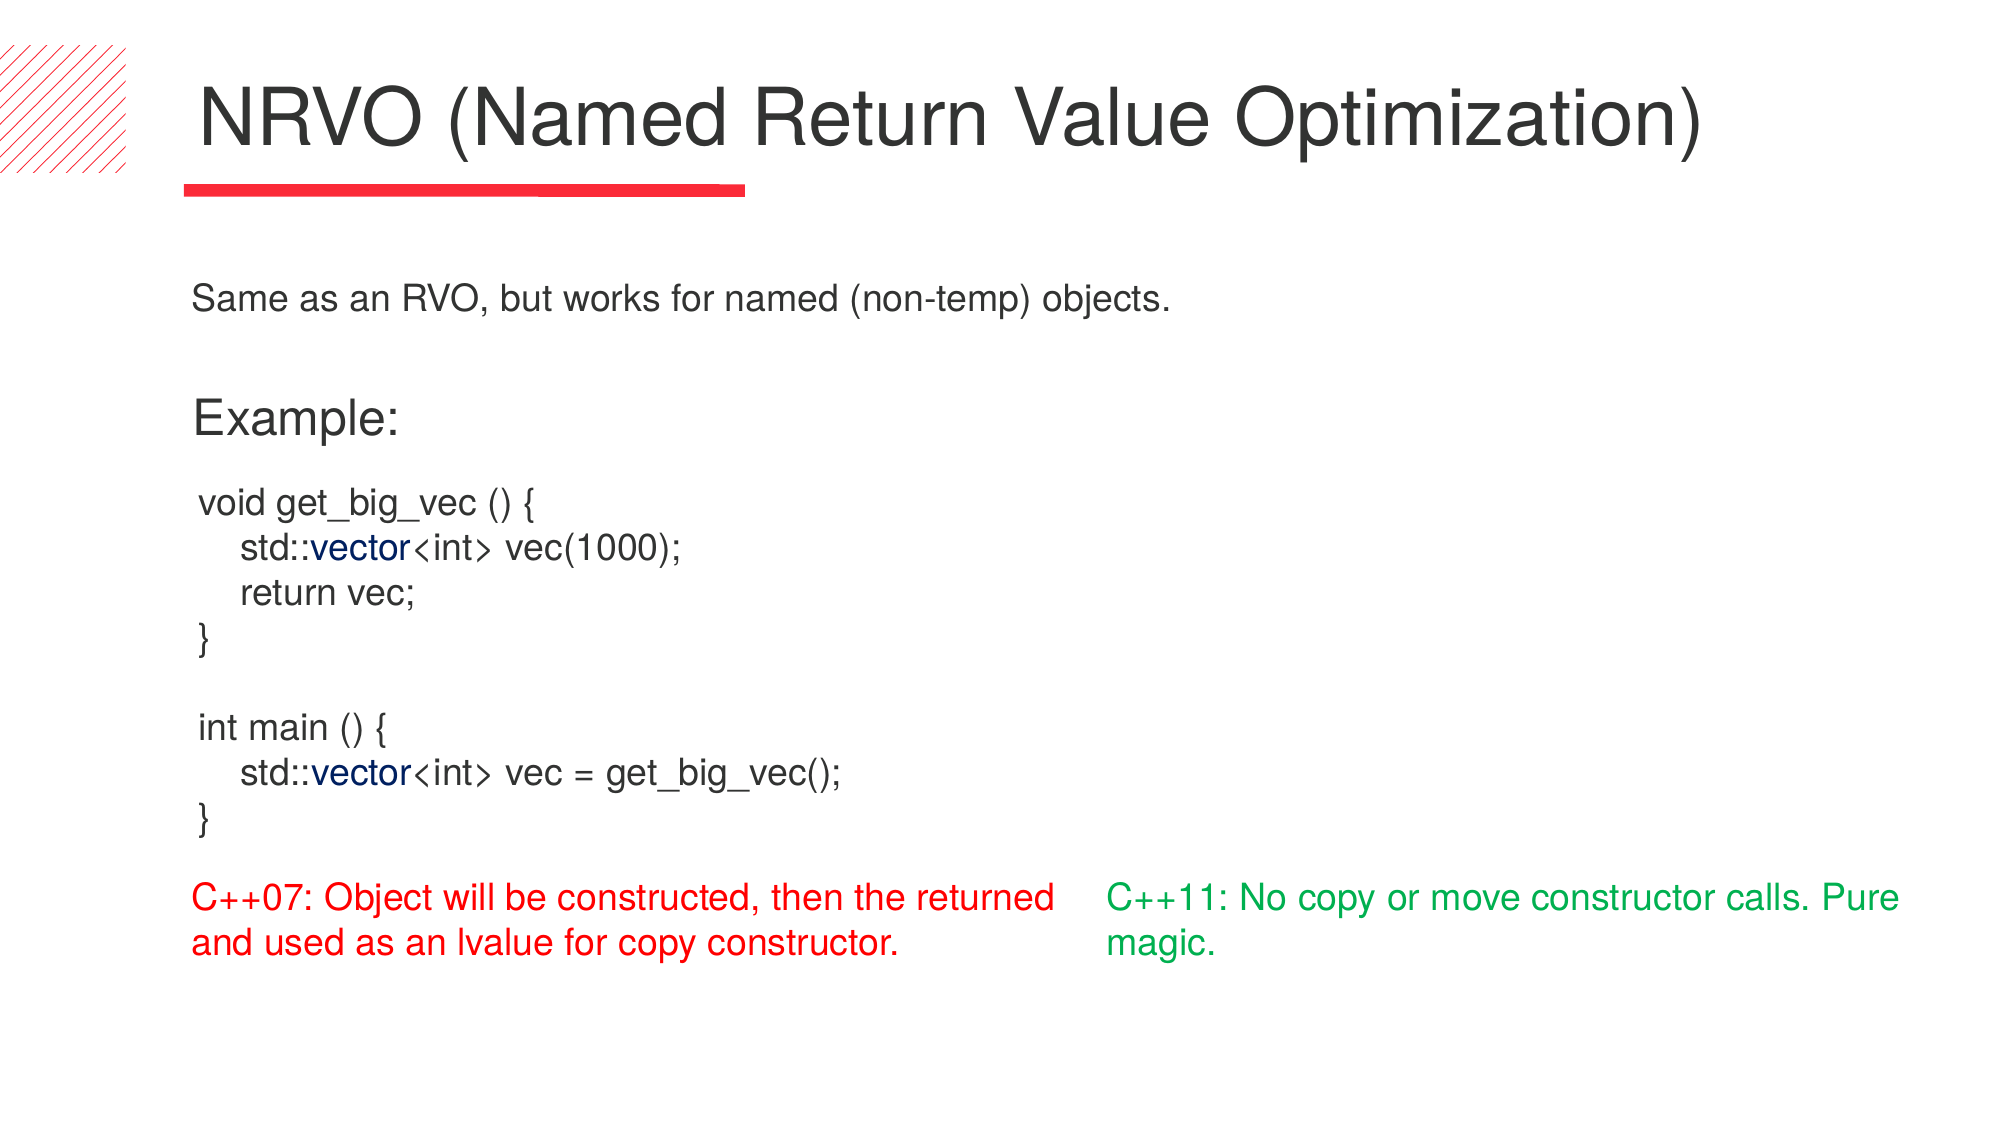

NRVO (Named Return Value Optimization)
Same as an RVO, but works for named (non-temp) objects.
Example:
void get_big_vec () {
    std::vector<int> vec(1000);
    return vec;
}

int main () {
    std::vector<int> vec = get_big_vec();
}
C++07: Object will be constructed, then the returned and used as an lvalue for copy constructor.
C++11: No copy or move constructor calls. Pure magic.